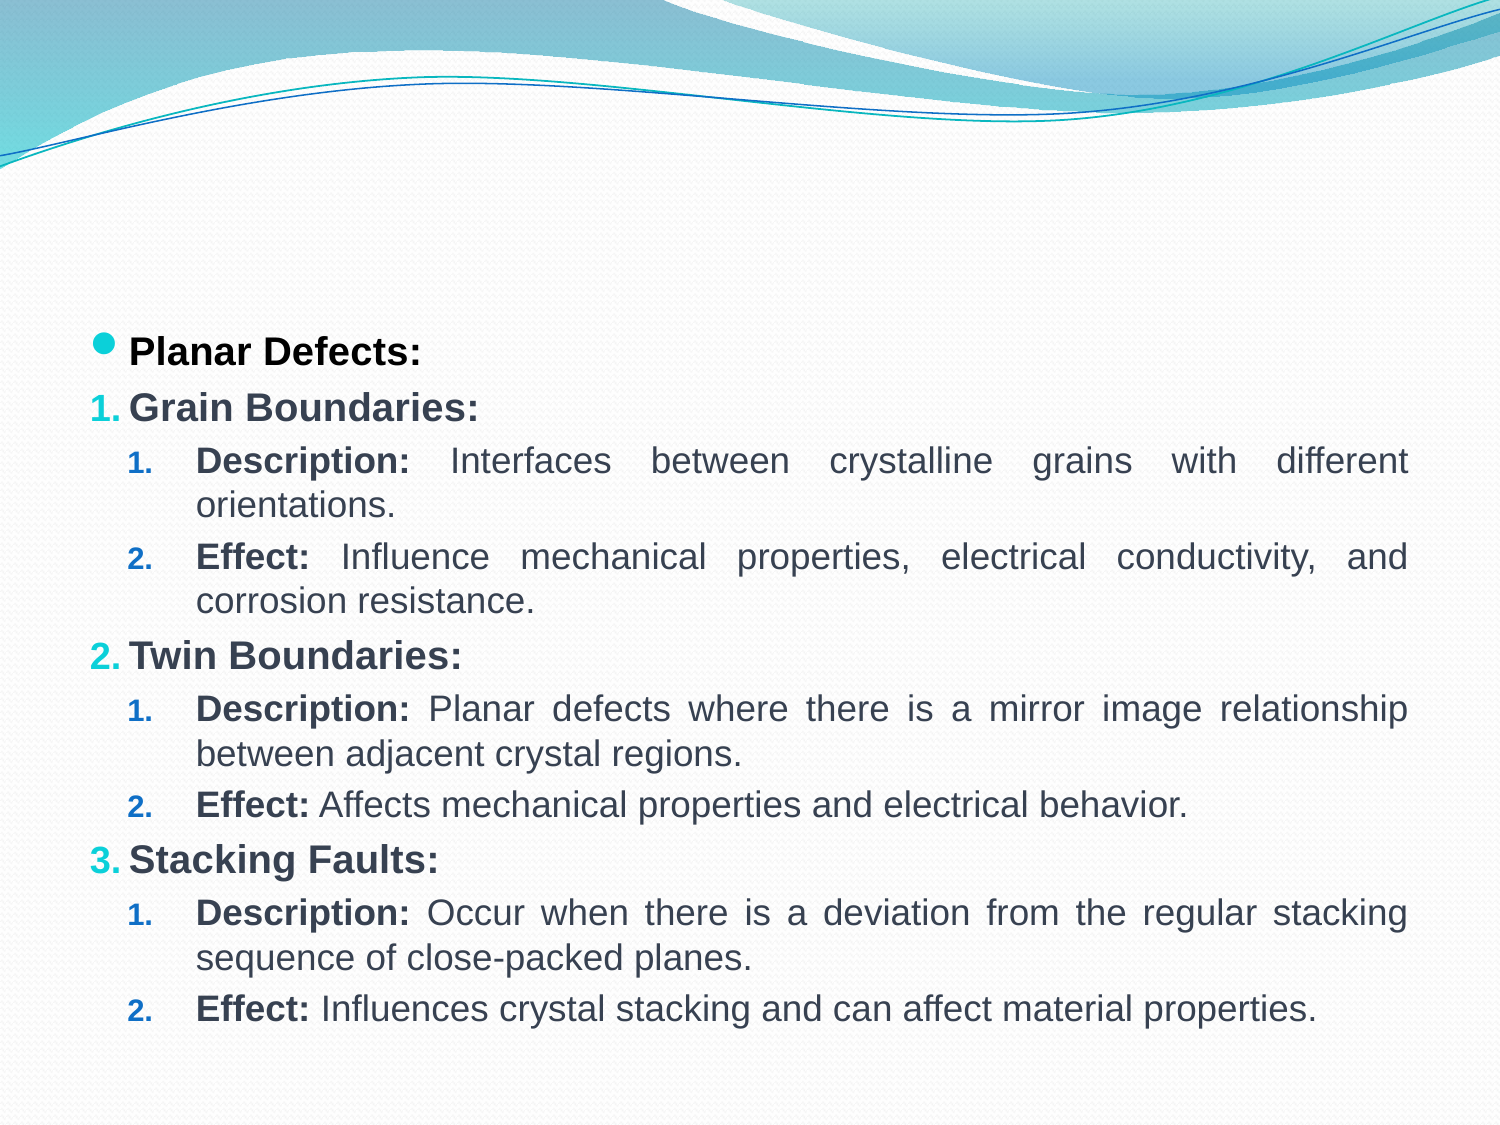

#
Planar Defects:
Grain Boundaries:
Description: Interfaces between crystalline grains with different orientations.
Effect: Influence mechanical properties, electrical conductivity, and corrosion resistance.
Twin Boundaries:
Description: Planar defects where there is a mirror image relationship between adjacent crystal regions.
Effect: Affects mechanical properties and electrical behavior.
Stacking Faults:
Description: Occur when there is a deviation from the regular stacking sequence of close-packed planes.
Effect: Influences crystal stacking and can affect material properties.